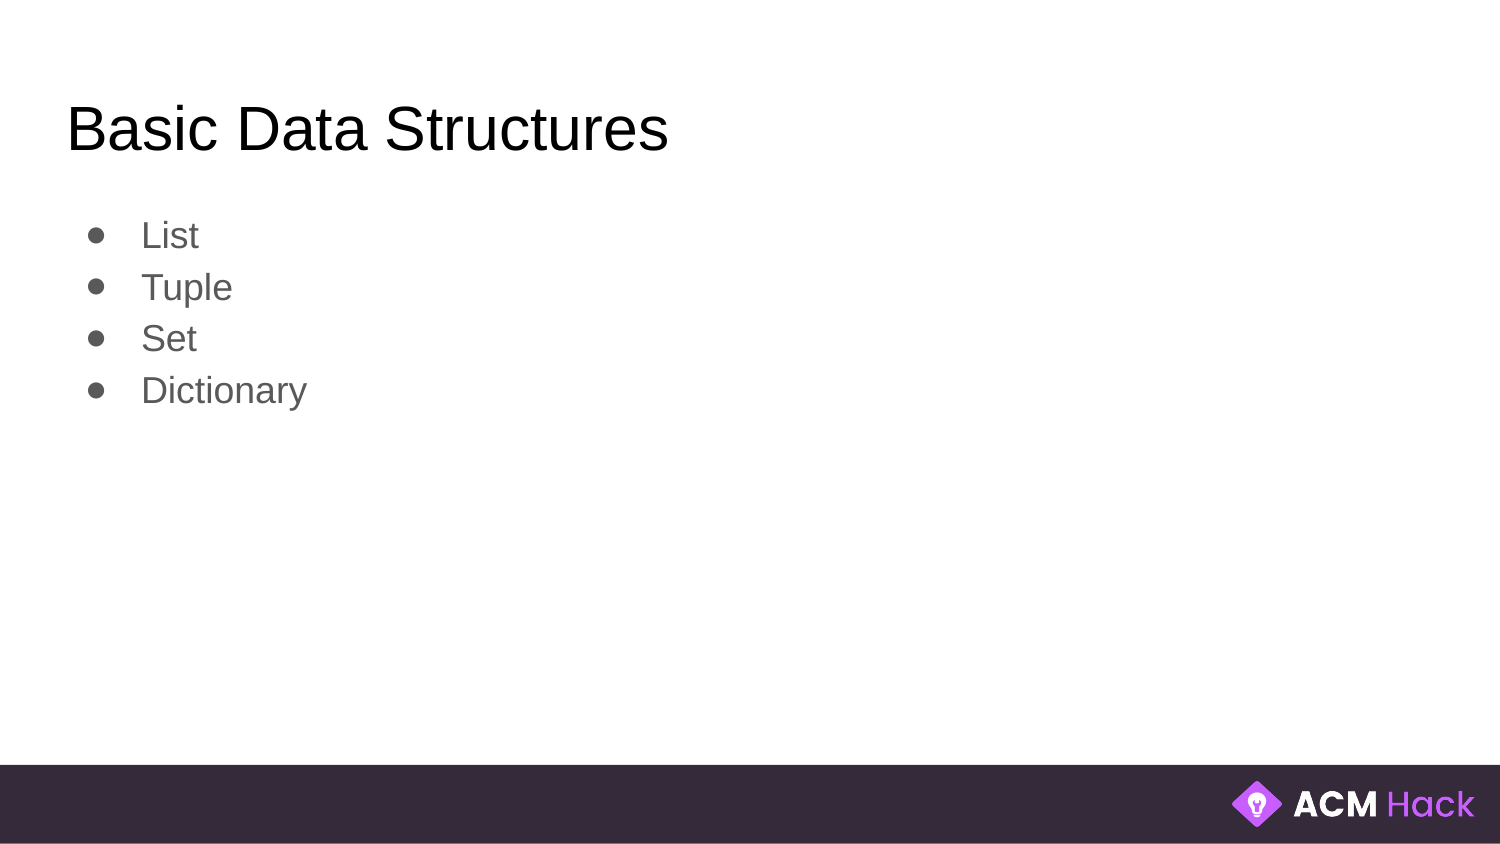

# Basic Data Structures
List
Tuple
Set
Dictionary